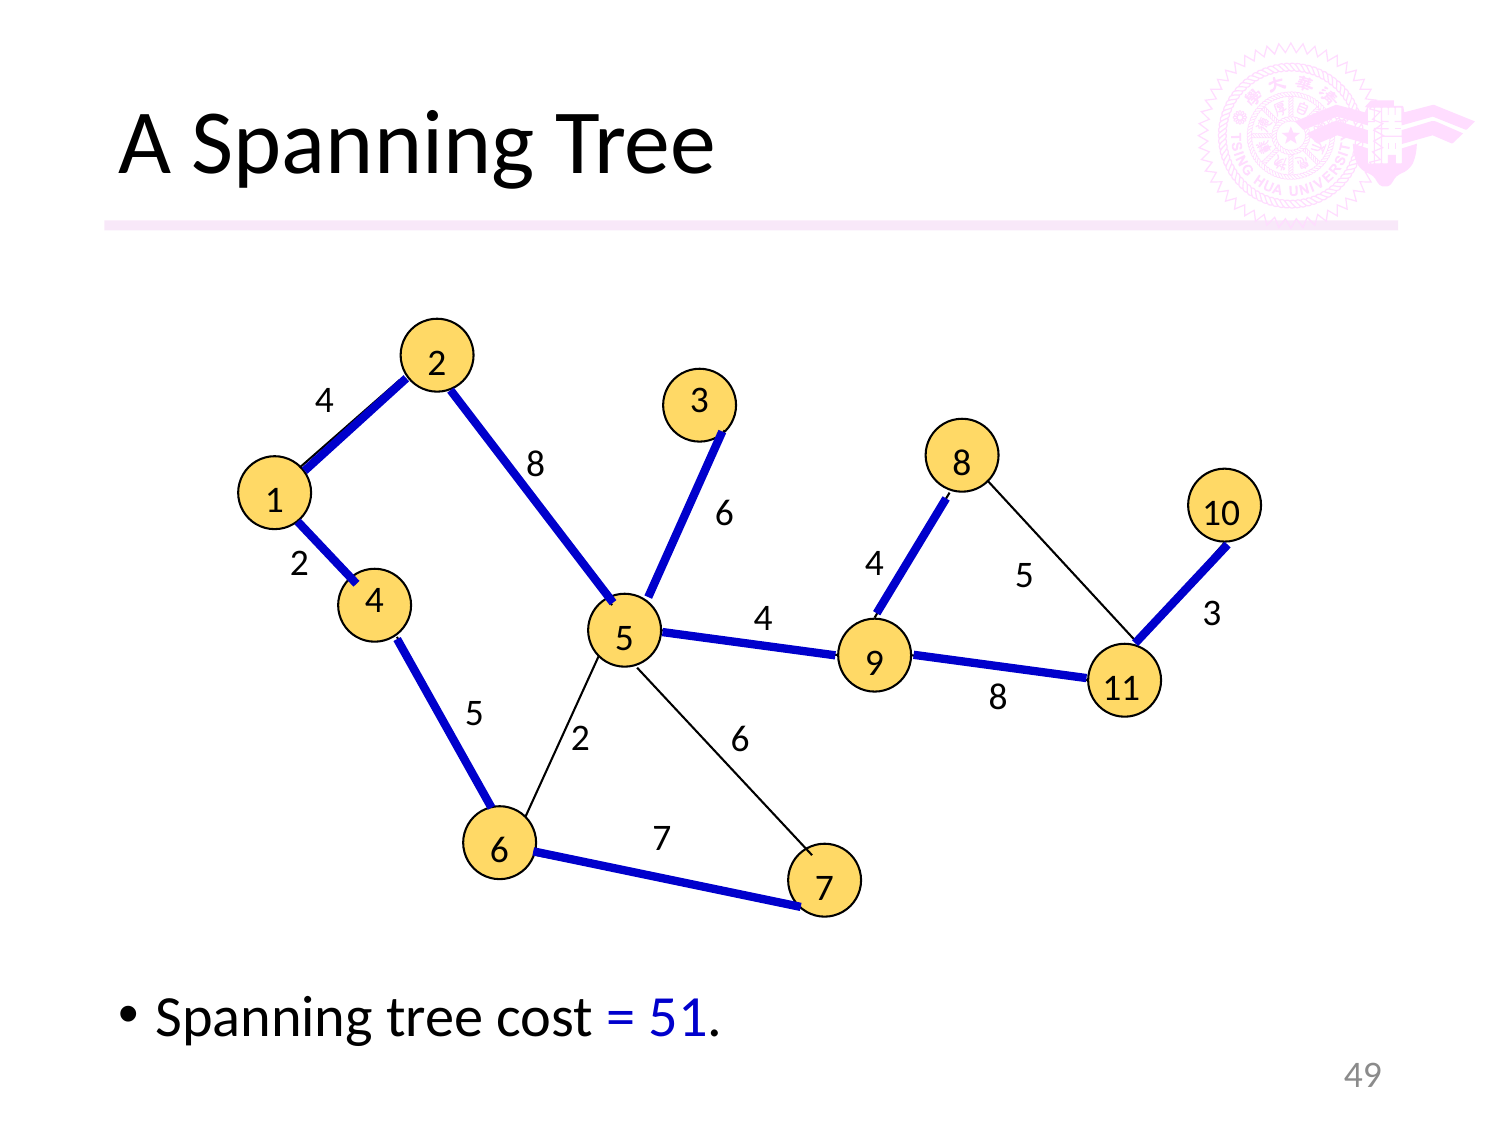

# A Spanning Tree

2
4
3

8
8

1

6

10

2
4
5

4

3

5

9

11

5
6
7

6

7
4
8
2

Spanning tree cost = 51.
49